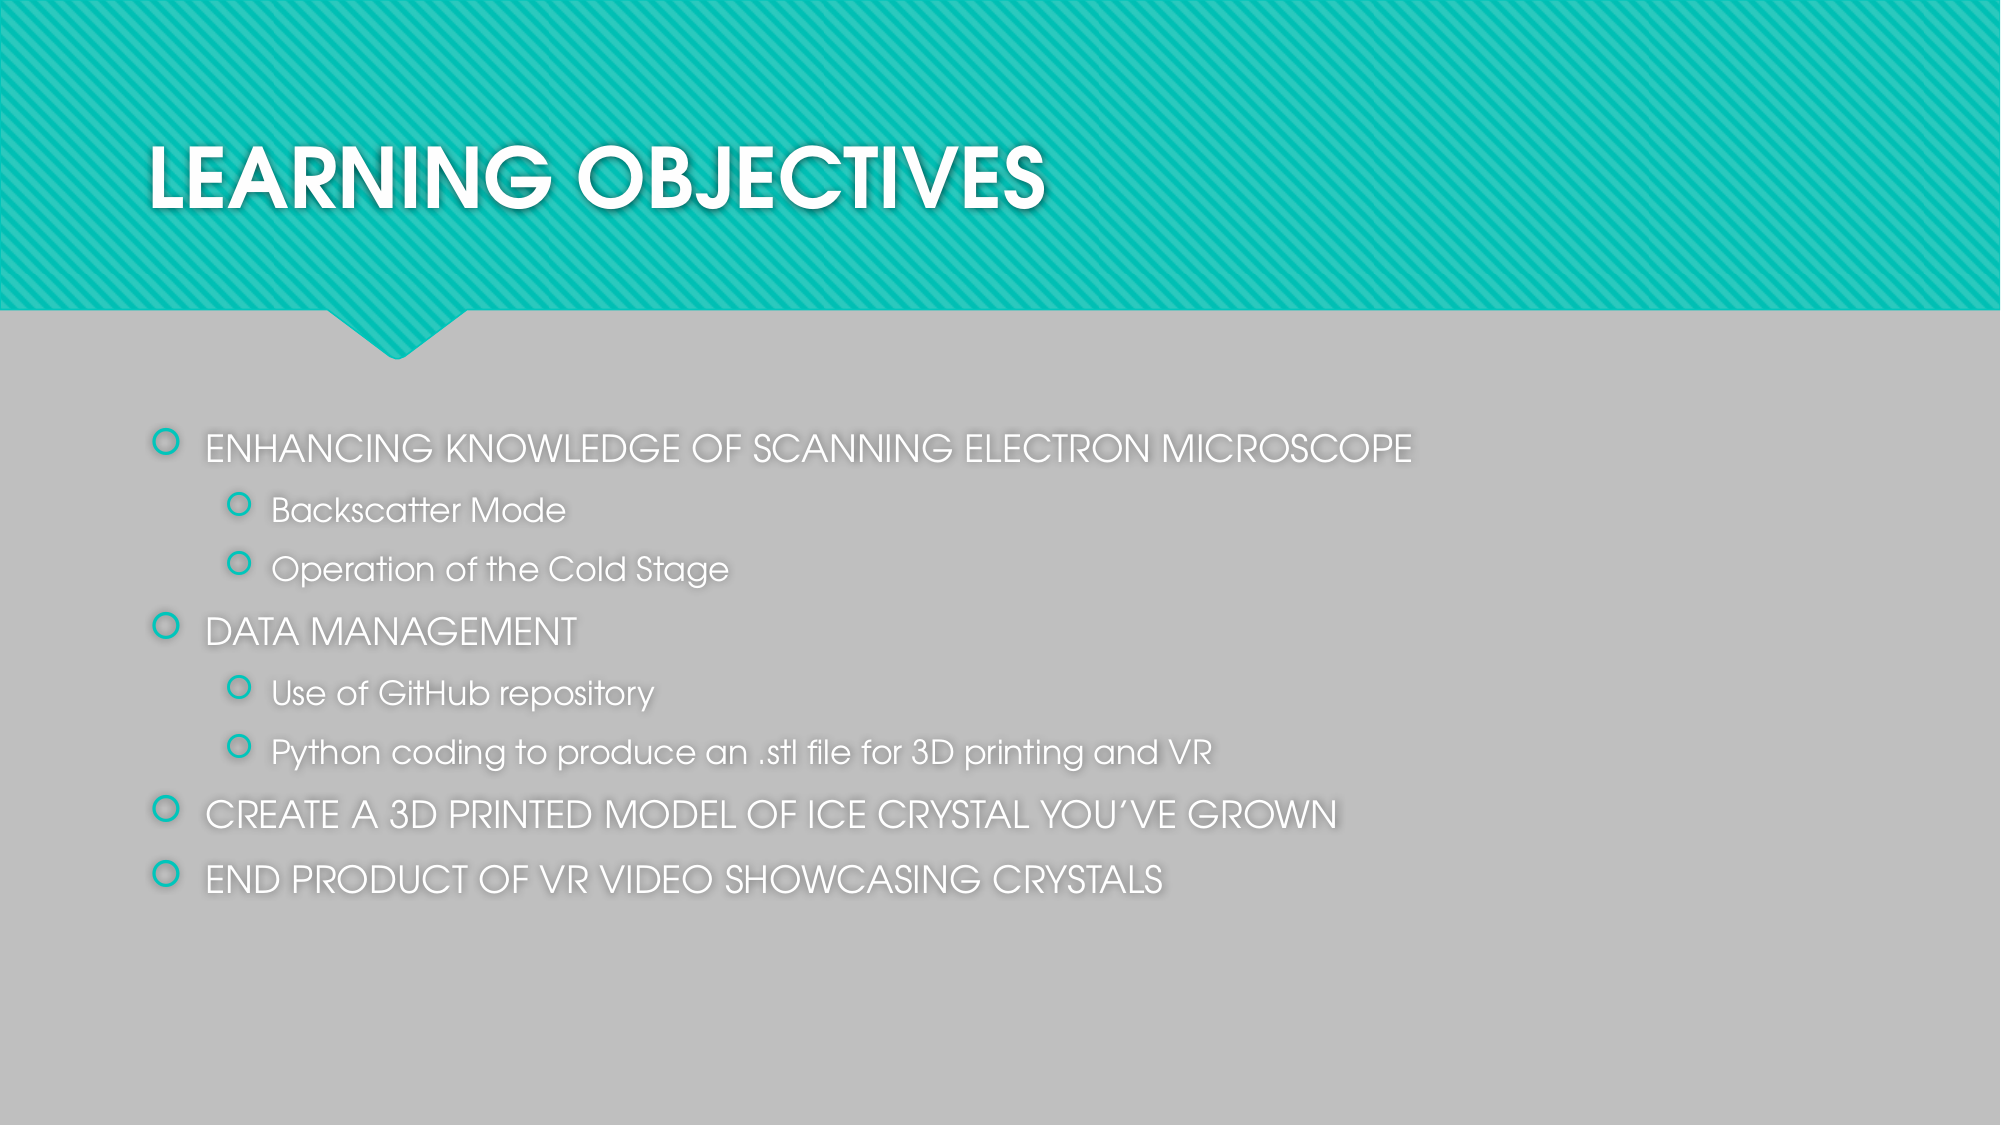

# LEARNING OBJECTIVES
ENHANCING KNOWLEDGE OF SCANNING ELECTRON MICROSCOPE
Backscatter Mode
Operation of the Cold Stage
DATA MANAGEMENT
Use of GitHub repository
Python coding to produce an .stl file for 3D printing and VR
CREATE A 3D PRINTED MODEL OF ICE CRYSTAL YOU’VE GROWN
END PRODUCT OF VR VIDEO SHOWCASING CRYSTALS